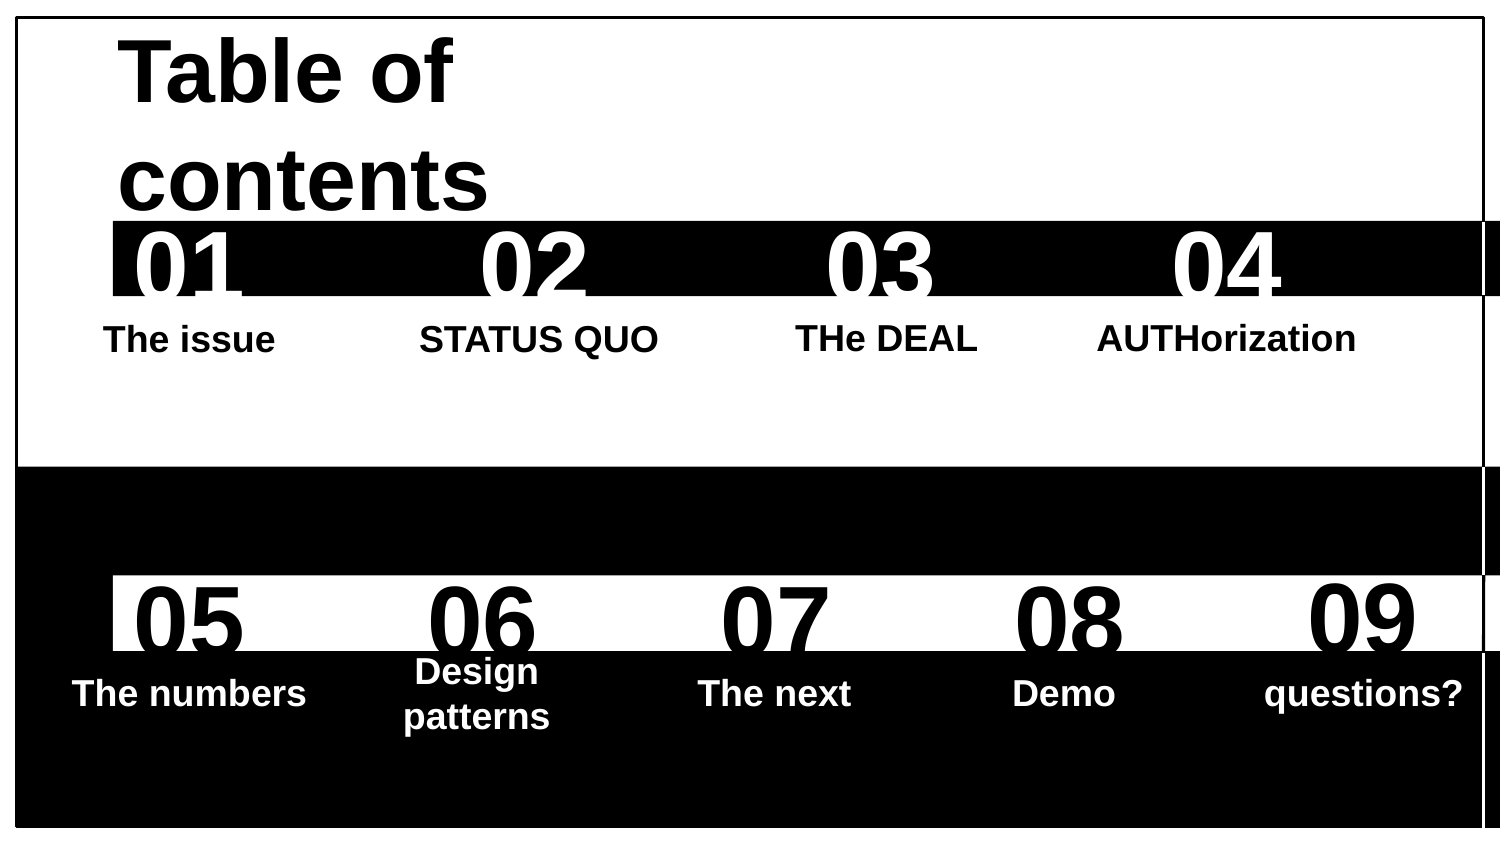

# Table of contents

01
02
03
04
AUTHorization
THe DEAL
The issue
STATUS QUO

09

05
06
07
08
Demo
questions?
The next
The numbers
Design patterns